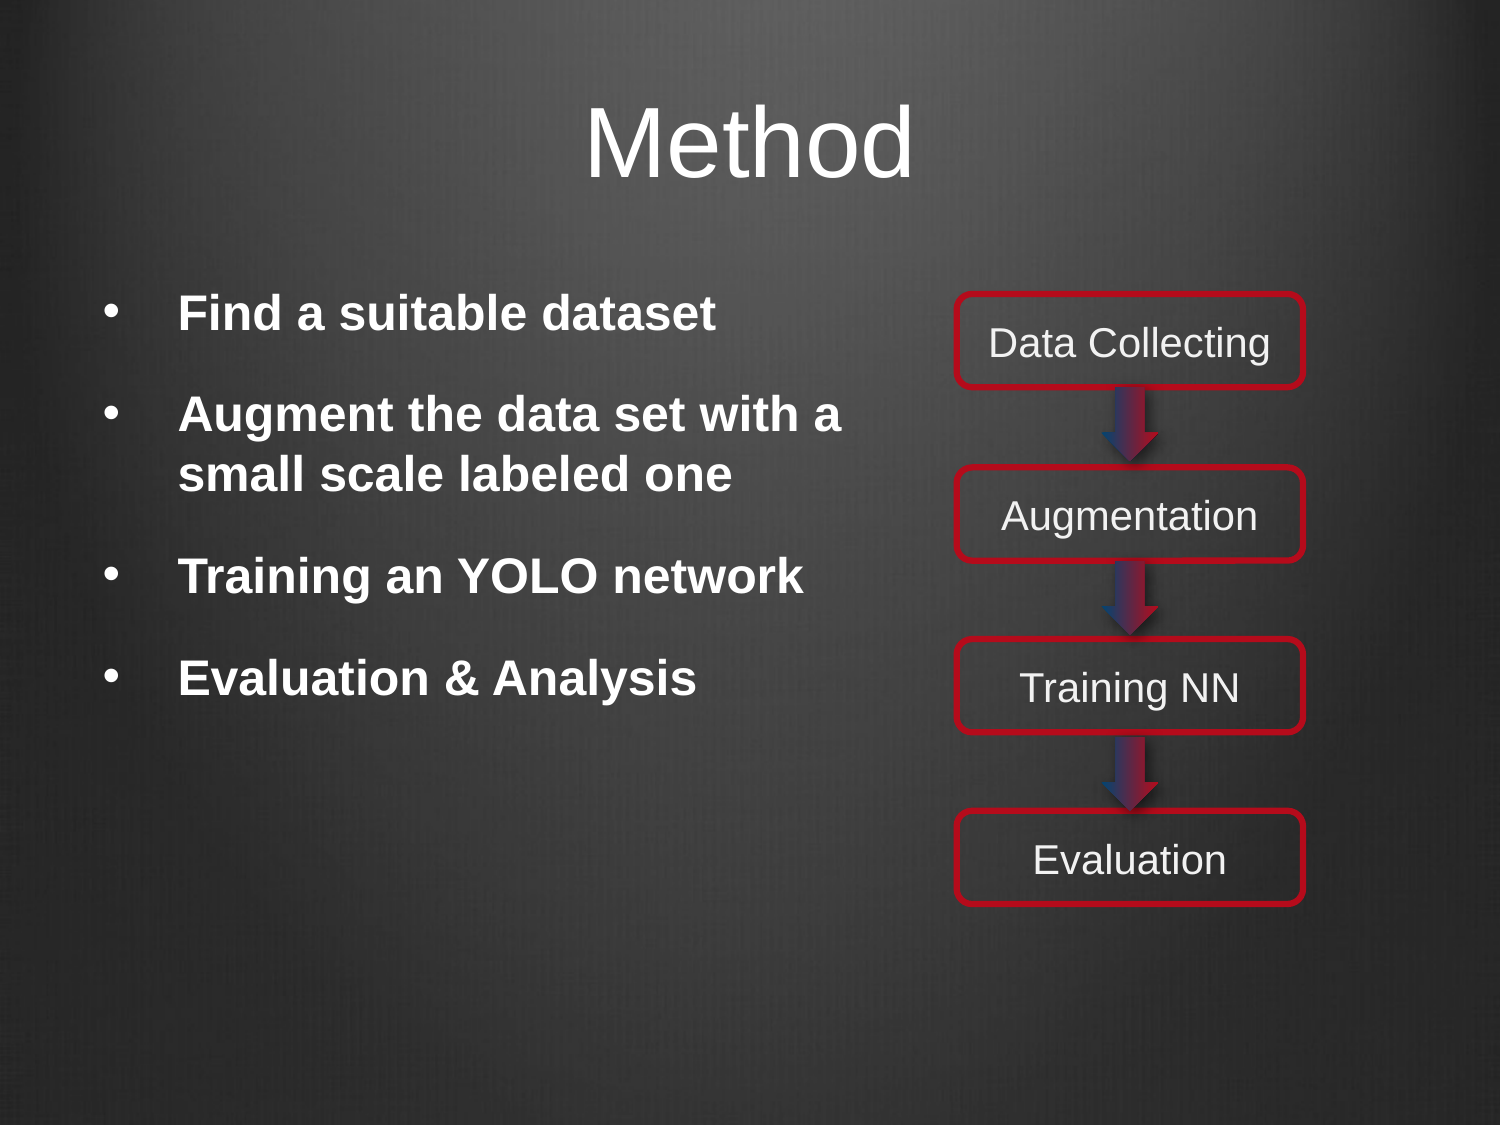

# Method
Find a suitable dataset
Augment the data set with a small scale labeled one
Training an YOLO network
Evaluation & Analysis
Data Collecting

Augmentation

Training NN

Evaluation